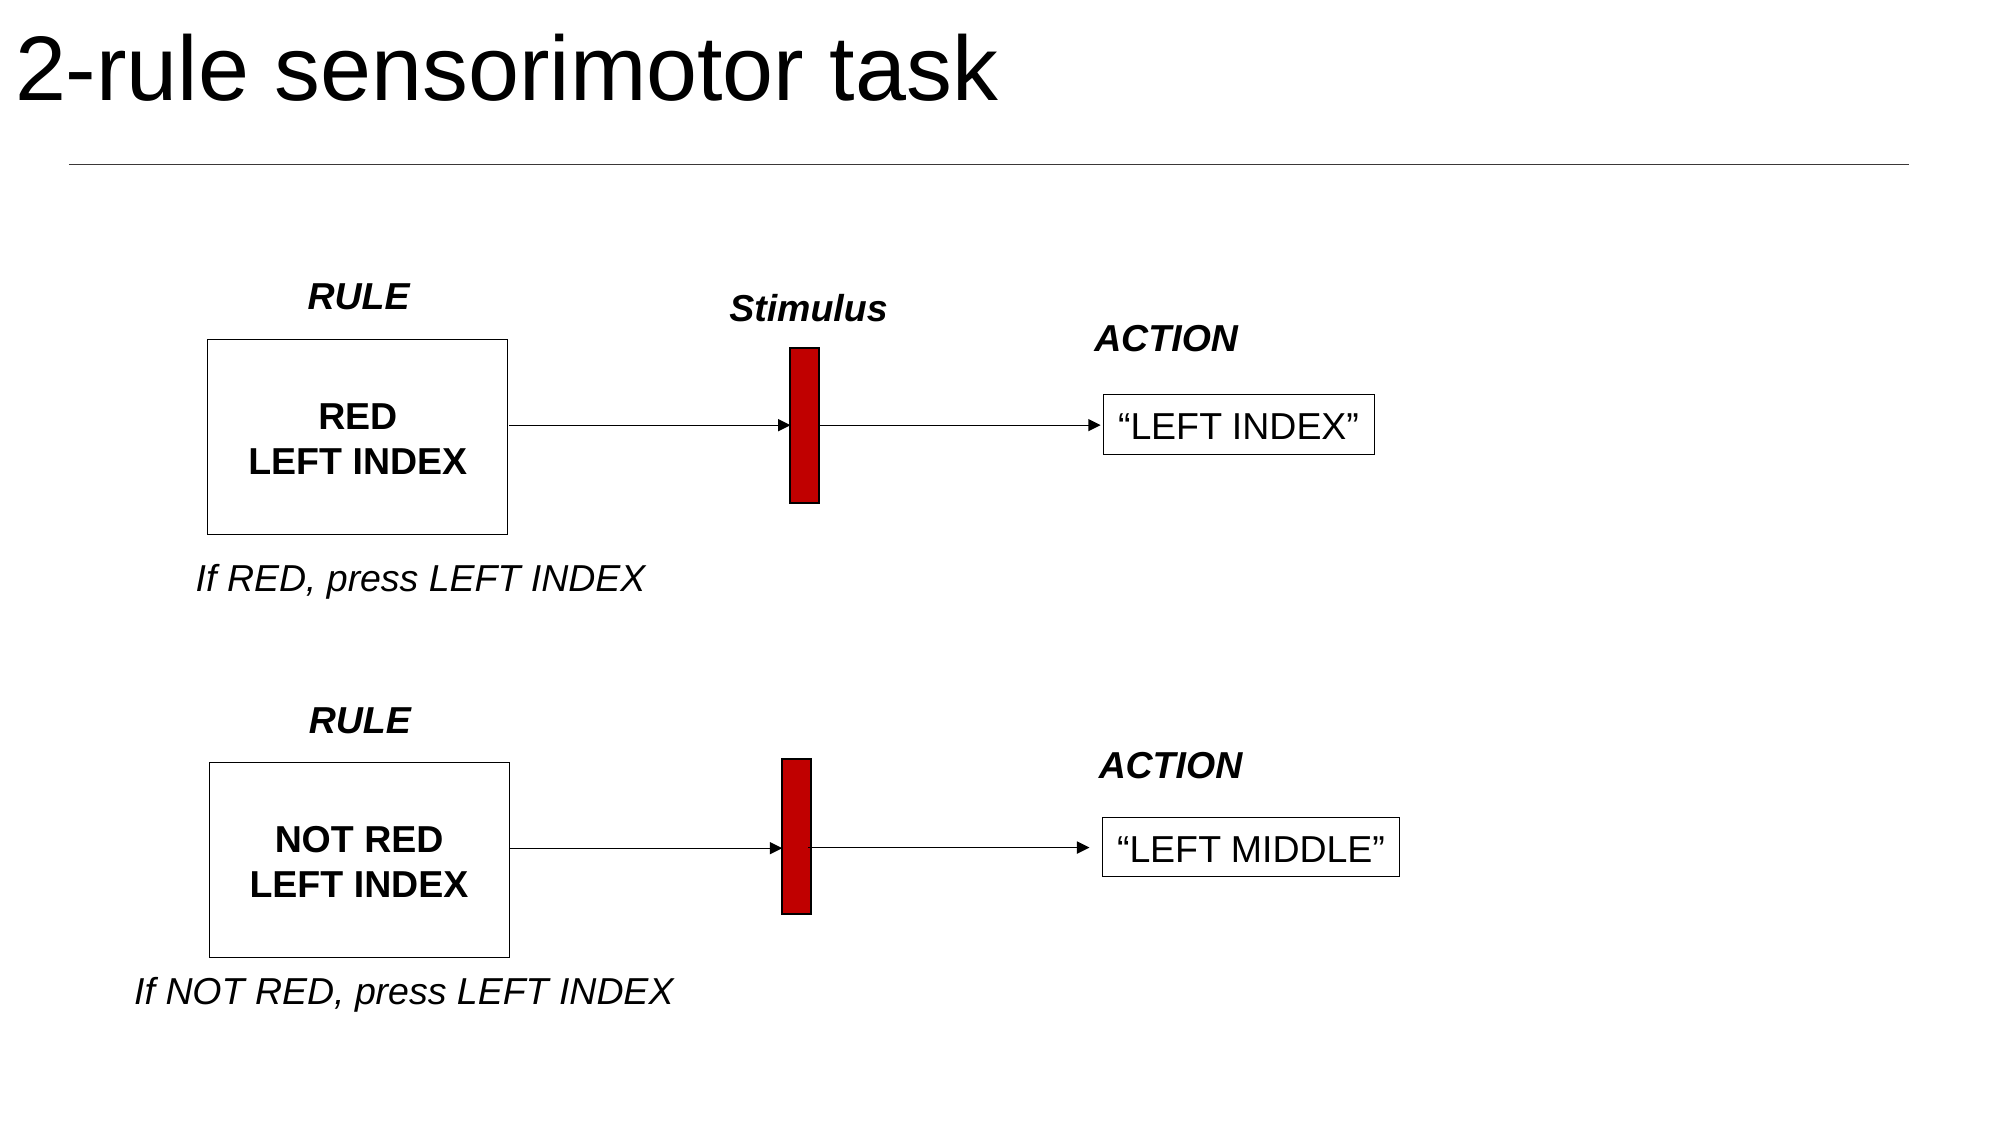

# 2-rule sensorimotor task
RULE
Stimulus
ACTION

RED
LEFT INDEX

“LEFT INDEX”
If RED, press LEFT INDEX
RULE
ACTION

NOT RED
LEFT INDEX

“LEFT MIDDLE”
If NOT RED, press LEFT INDEX